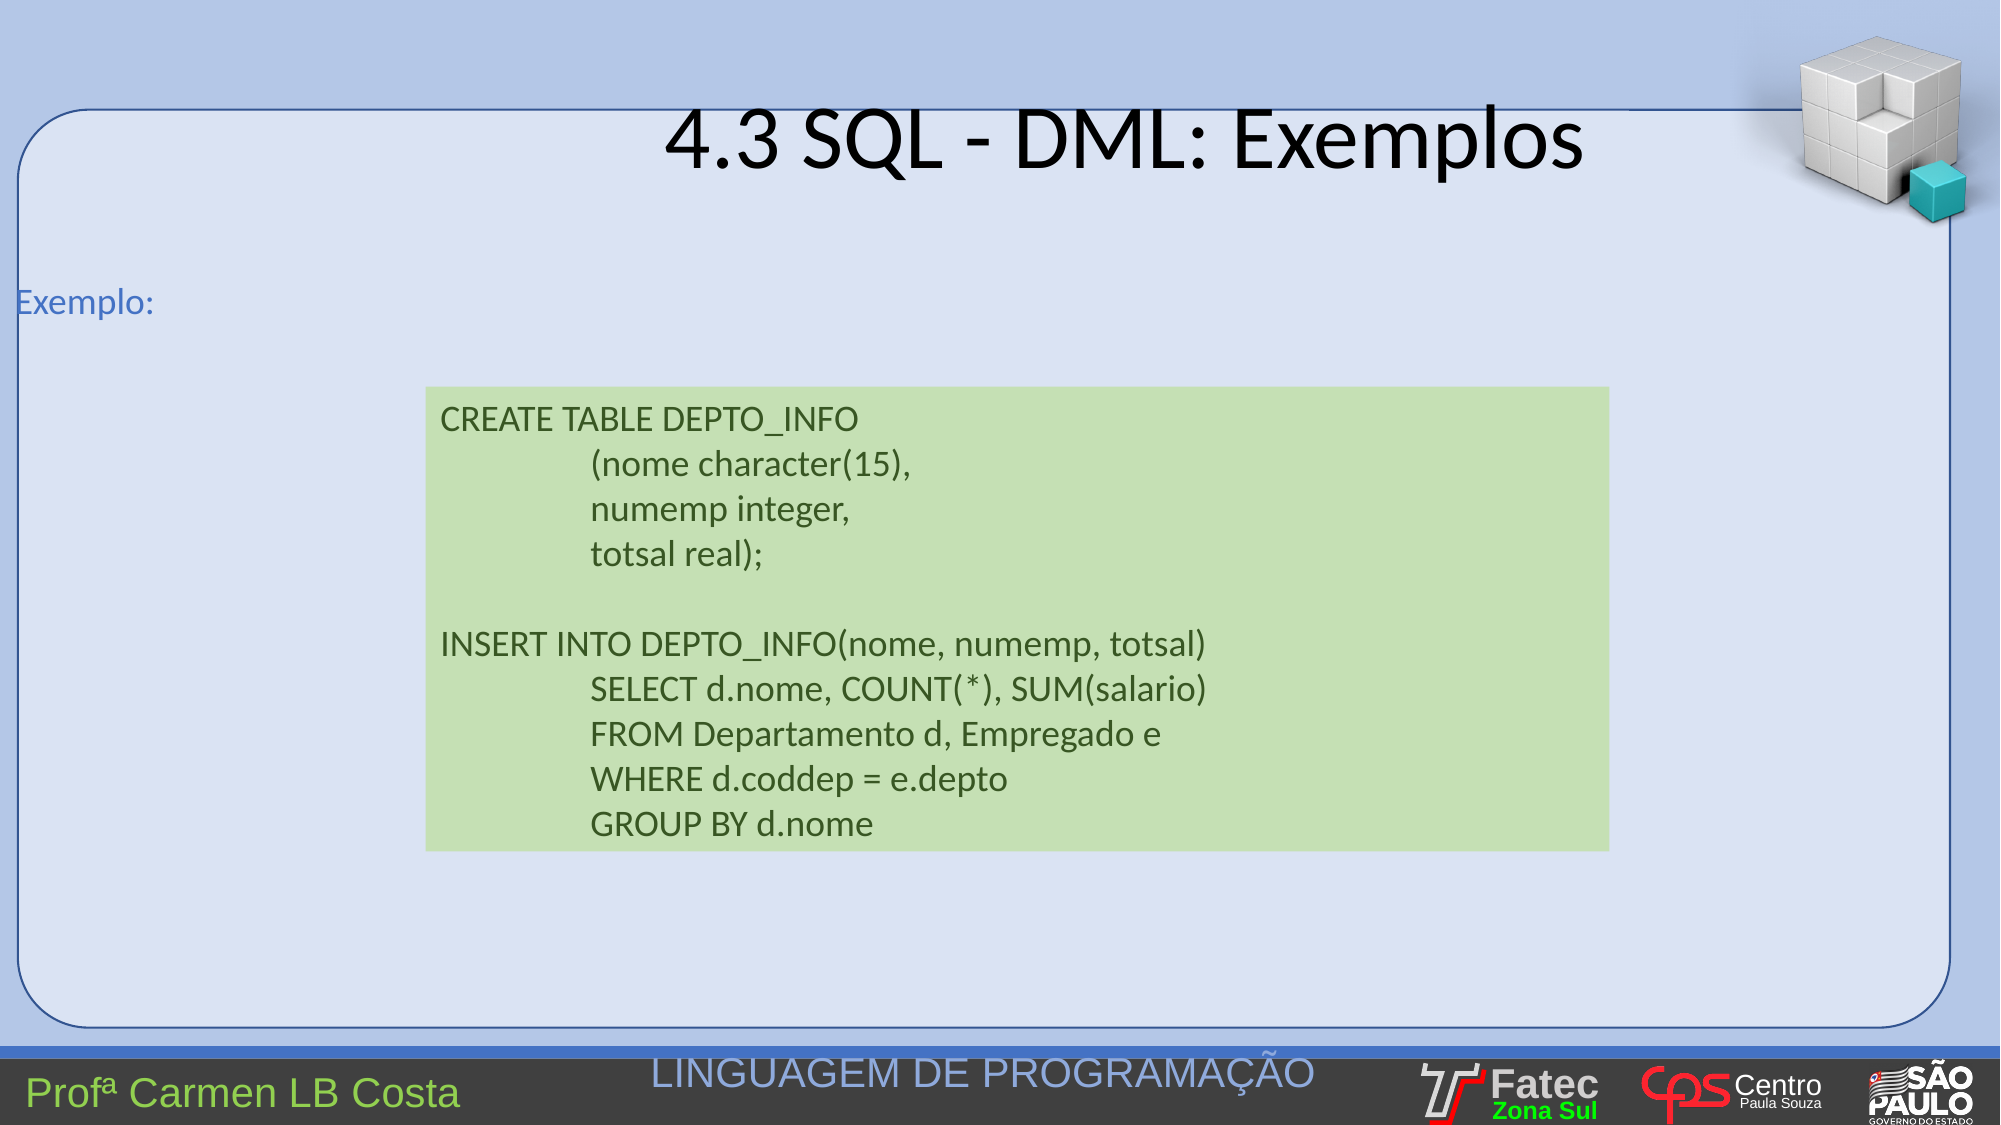

4.3 SQL - DML: Exemplos
Exemplo:

CREATE TABLE DEPTO_INFO
	(nome character(15),
	numemp integer,
	totsal real);

INSERT INTO DEPTO_INFO(nome, numemp, totsal)
	SELECT d.nome, COUNT(*), SUM(salario)
	FROM Departamento d, Empregado e
	WHERE d.coddep = e.depto
	GROUP BY d.nome